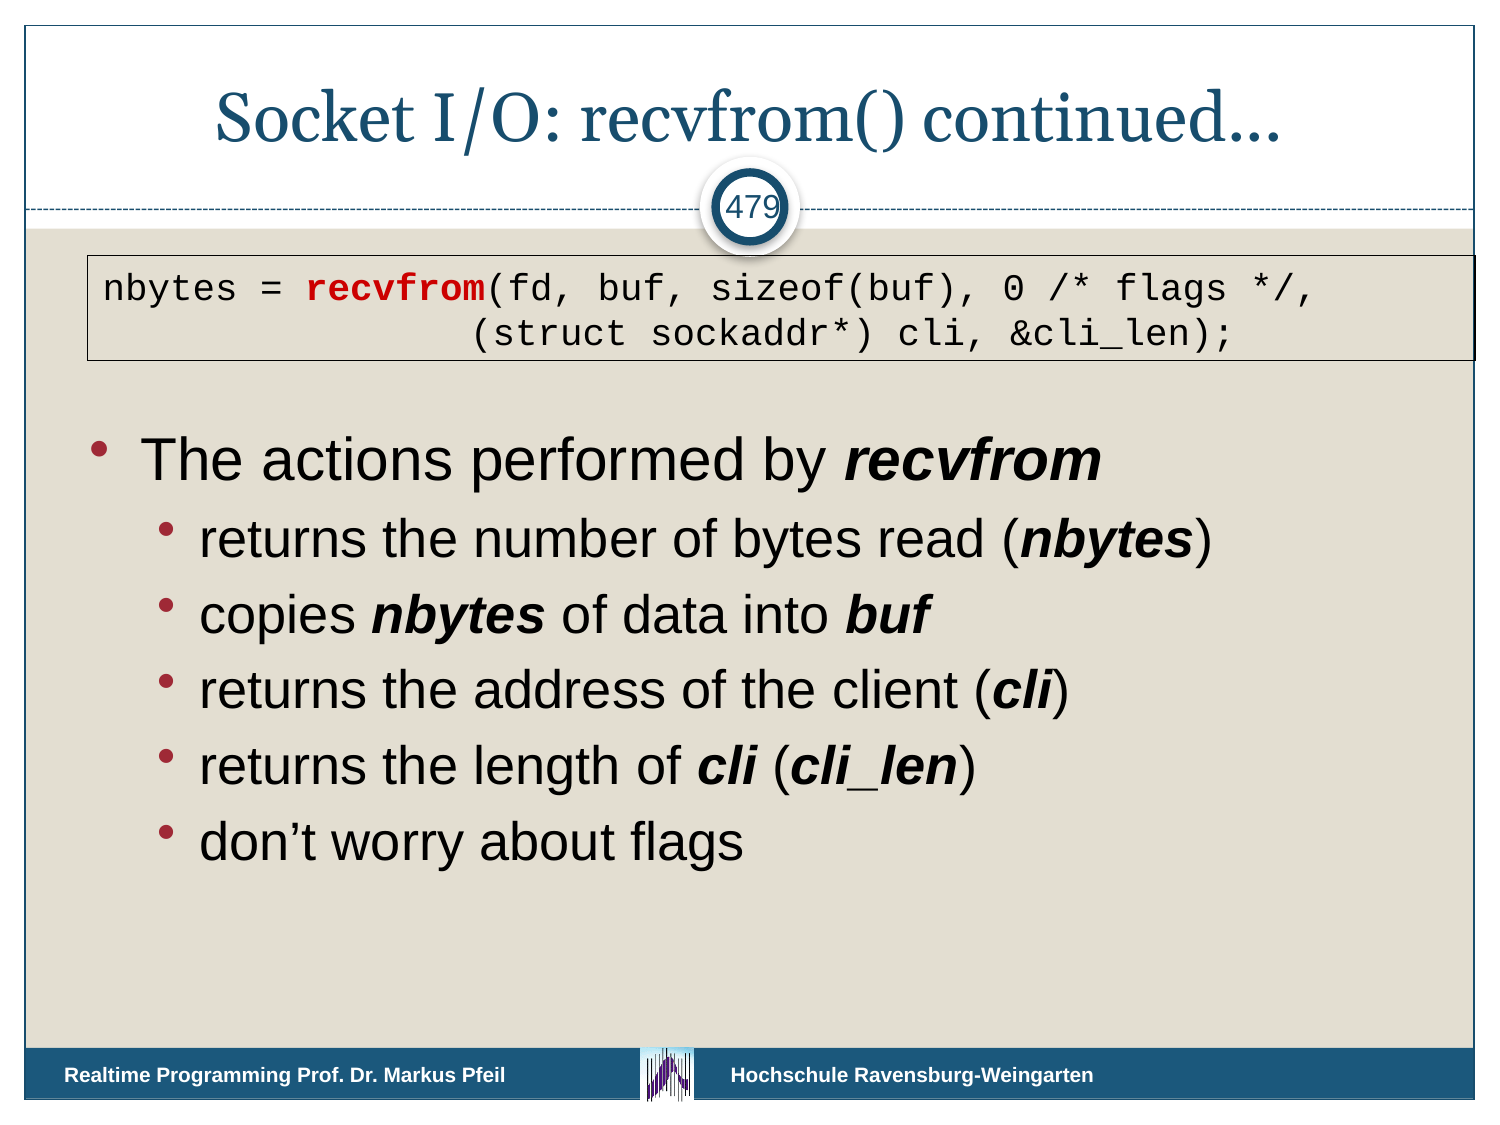

# Socket I/O: recvfrom() continued...
479
nbytes = recvfrom(fd, buf, sizeof(buf), 0 /* flags */,
		   (struct sockaddr*) cli, &cli_len);
The actions performed by recvfrom
returns the number of bytes read (nbytes)
copies nbytes of data into buf
returns the address of the client (cli)
returns the length of cli (cli_len)
don’t worry about flags

Realtime Programming Prof. Dr. Markus Pfeil